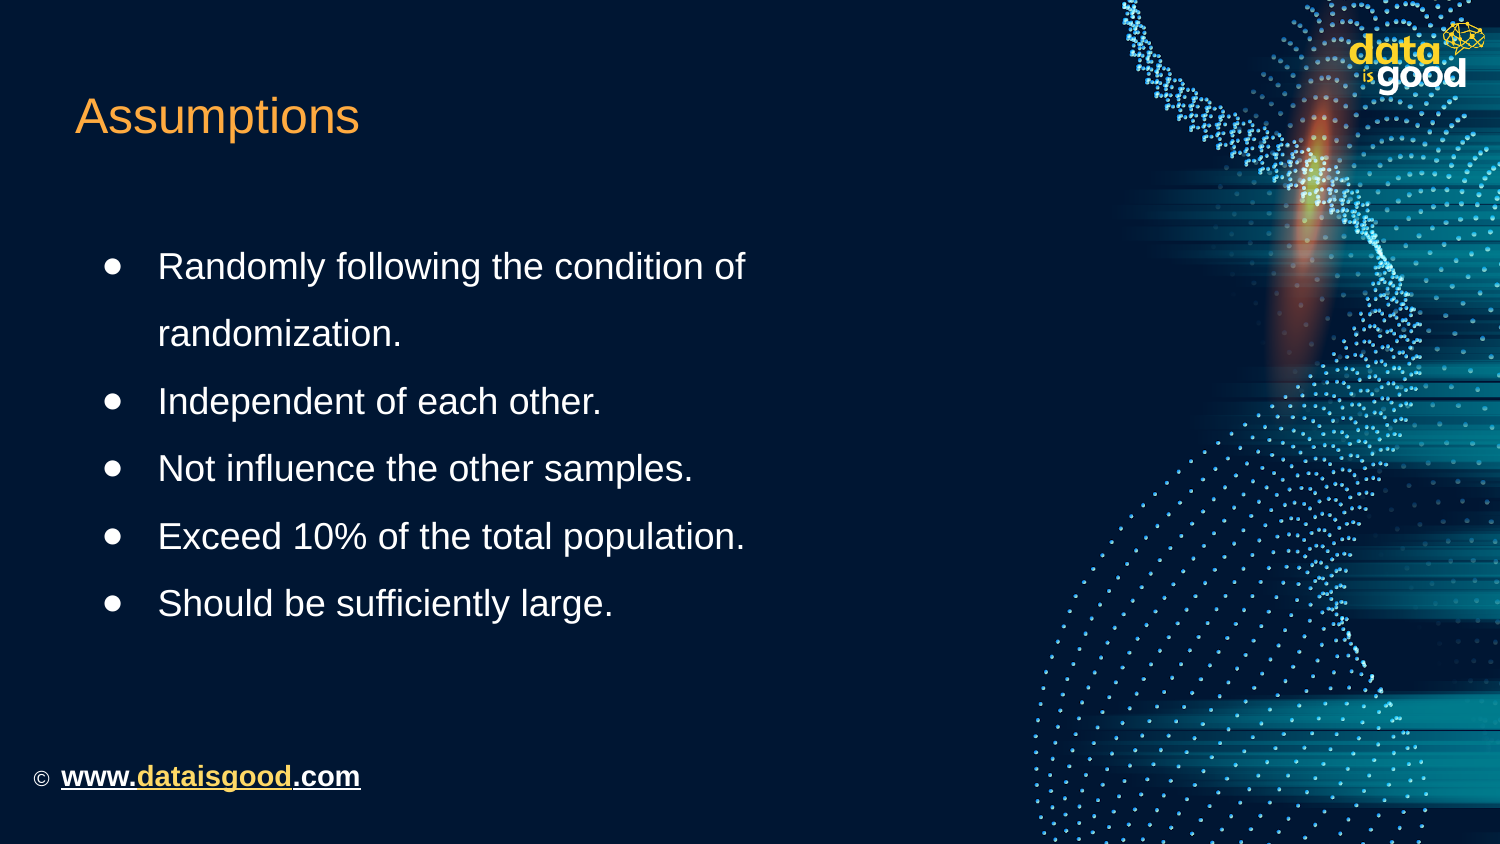

# Assumptions
Randomly following the condition of randomization.
Independent of each other.
Not influence the other samples.
Exceed 10% of the total population.
Should be sufficiently large.